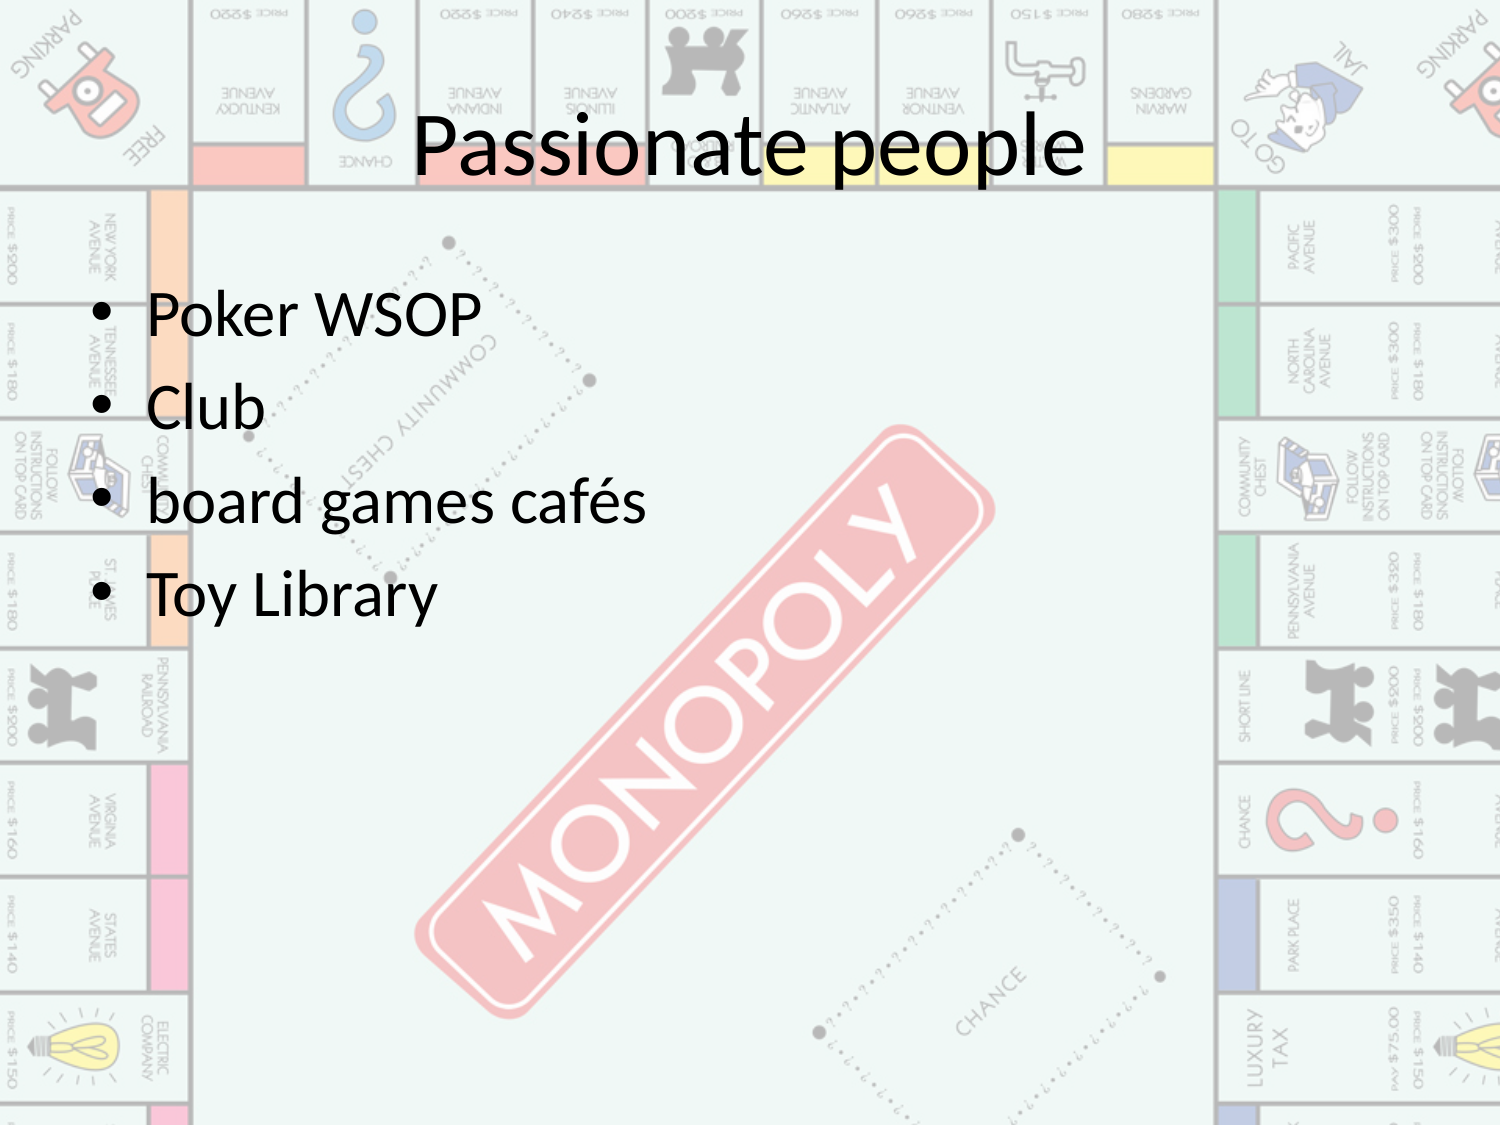

# Passionate people
Poker WSOP
Club
board games cafés
Toy Library